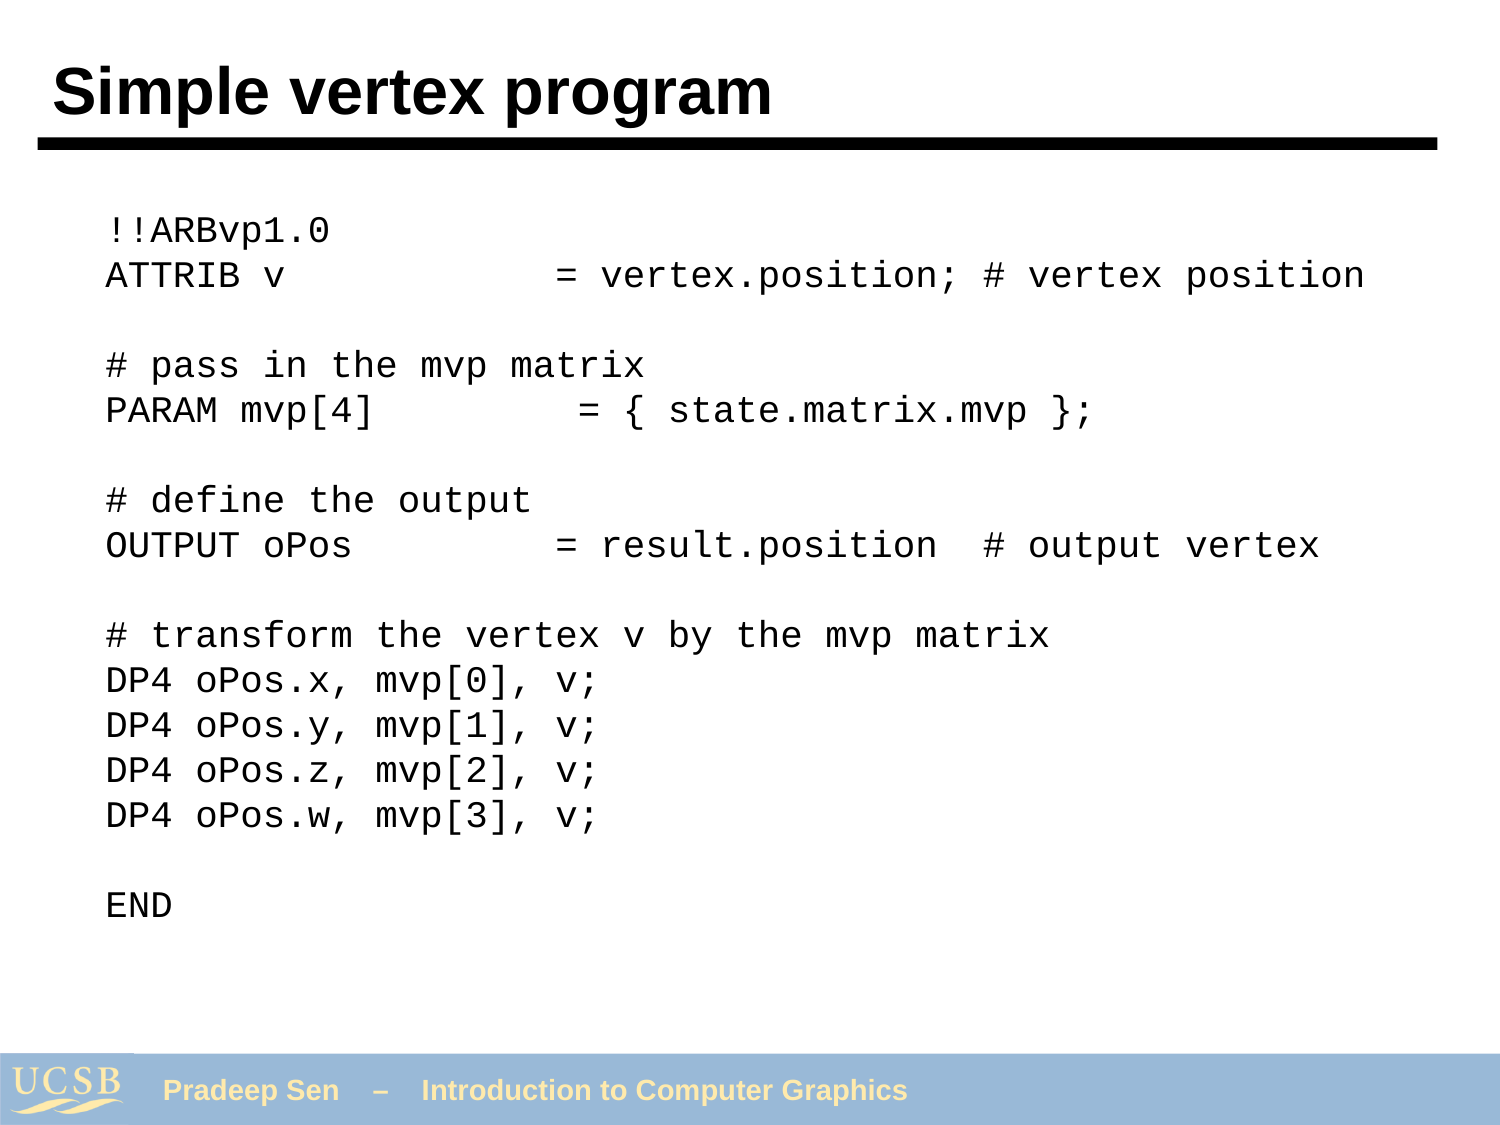

# Simple vertex program
!!ARBvp1.0
ATTRIB v            = vertex.position; # vertex position

# pass in the mvp matrix
PARAM mvp[4]         = { state.matrix.mvp };

# define the output
OUTPUT oPos         = result.position  # output vertex

# transform the vertex v by the mvp matrix
DP4 oPos.x, mvp[0], v;
DP4 oPos.y, mvp[1], v;
DP4 oPos.z, mvp[2], v;
DP4 oPos.w, mvp[3], v;

END